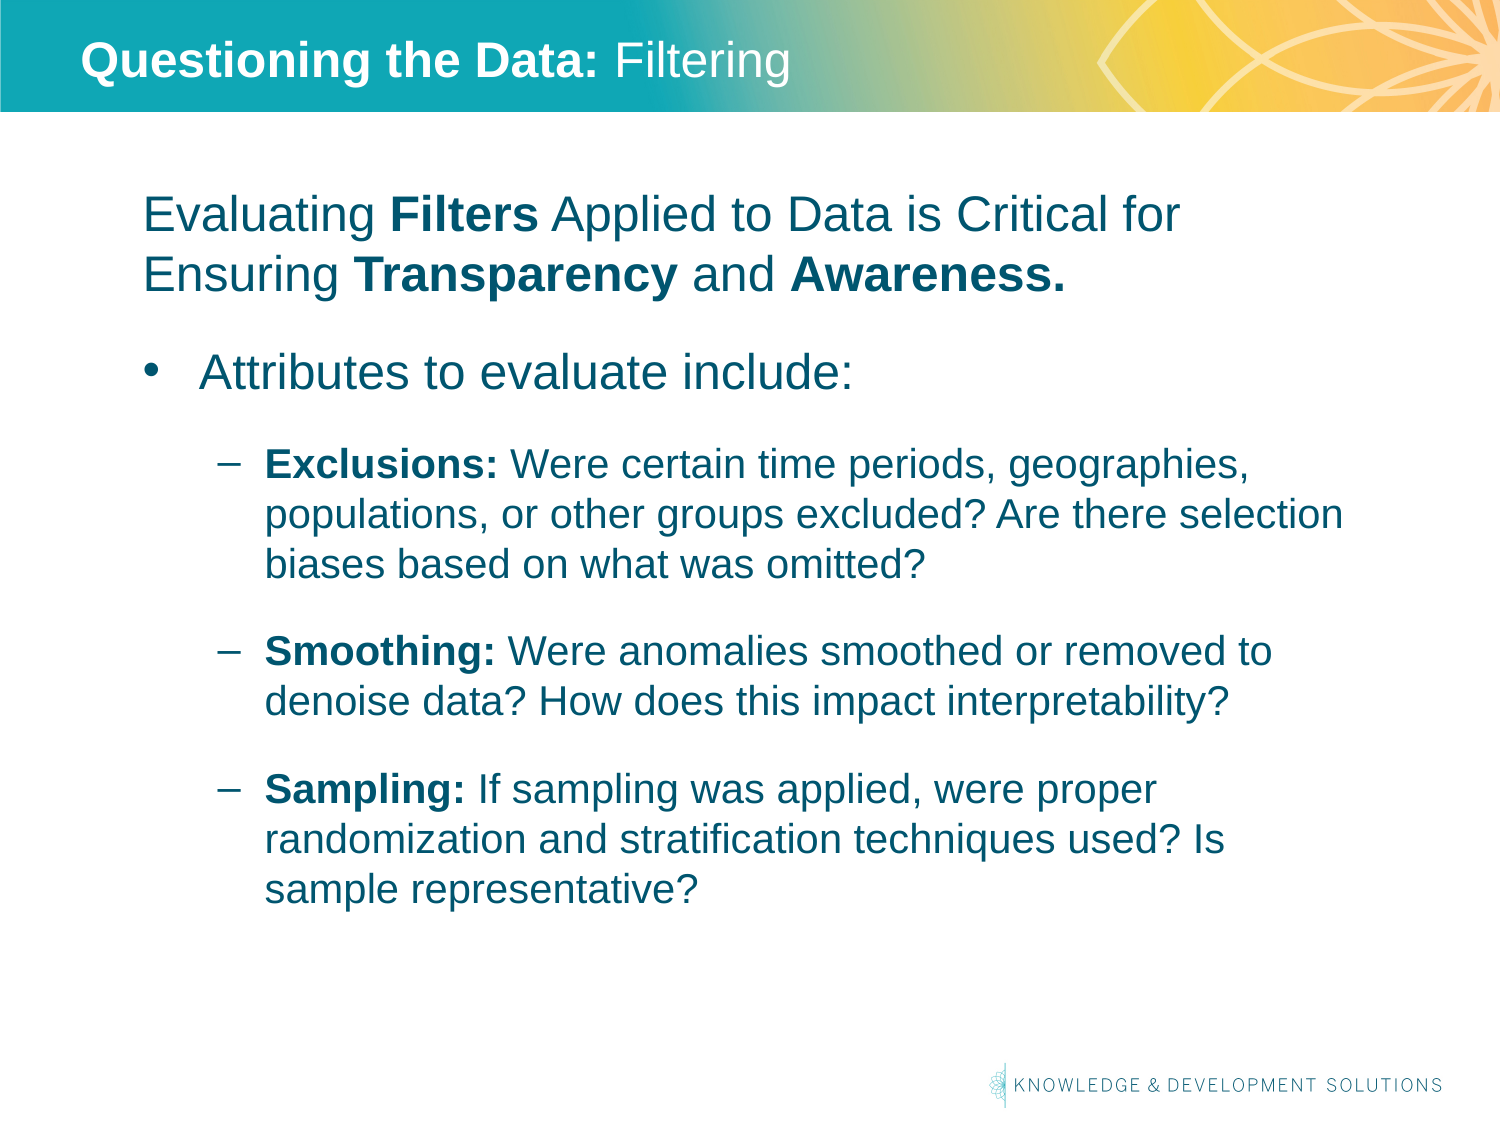

# Questioning the Data: Filtering
Evaluating Filters Applied to Data is Critical for Ensuring Transparency and Awareness.
Attributes to evaluate include:
Exclusions: Were certain time periods, geographies, populations, or other groups excluded? Are there selection biases based on what was omitted?
Smoothing: Were anomalies smoothed or removed to denoise data? How does this impact interpretability?
Sampling: If sampling was applied, were proper randomization and stratification techniques used? Is sample representative?